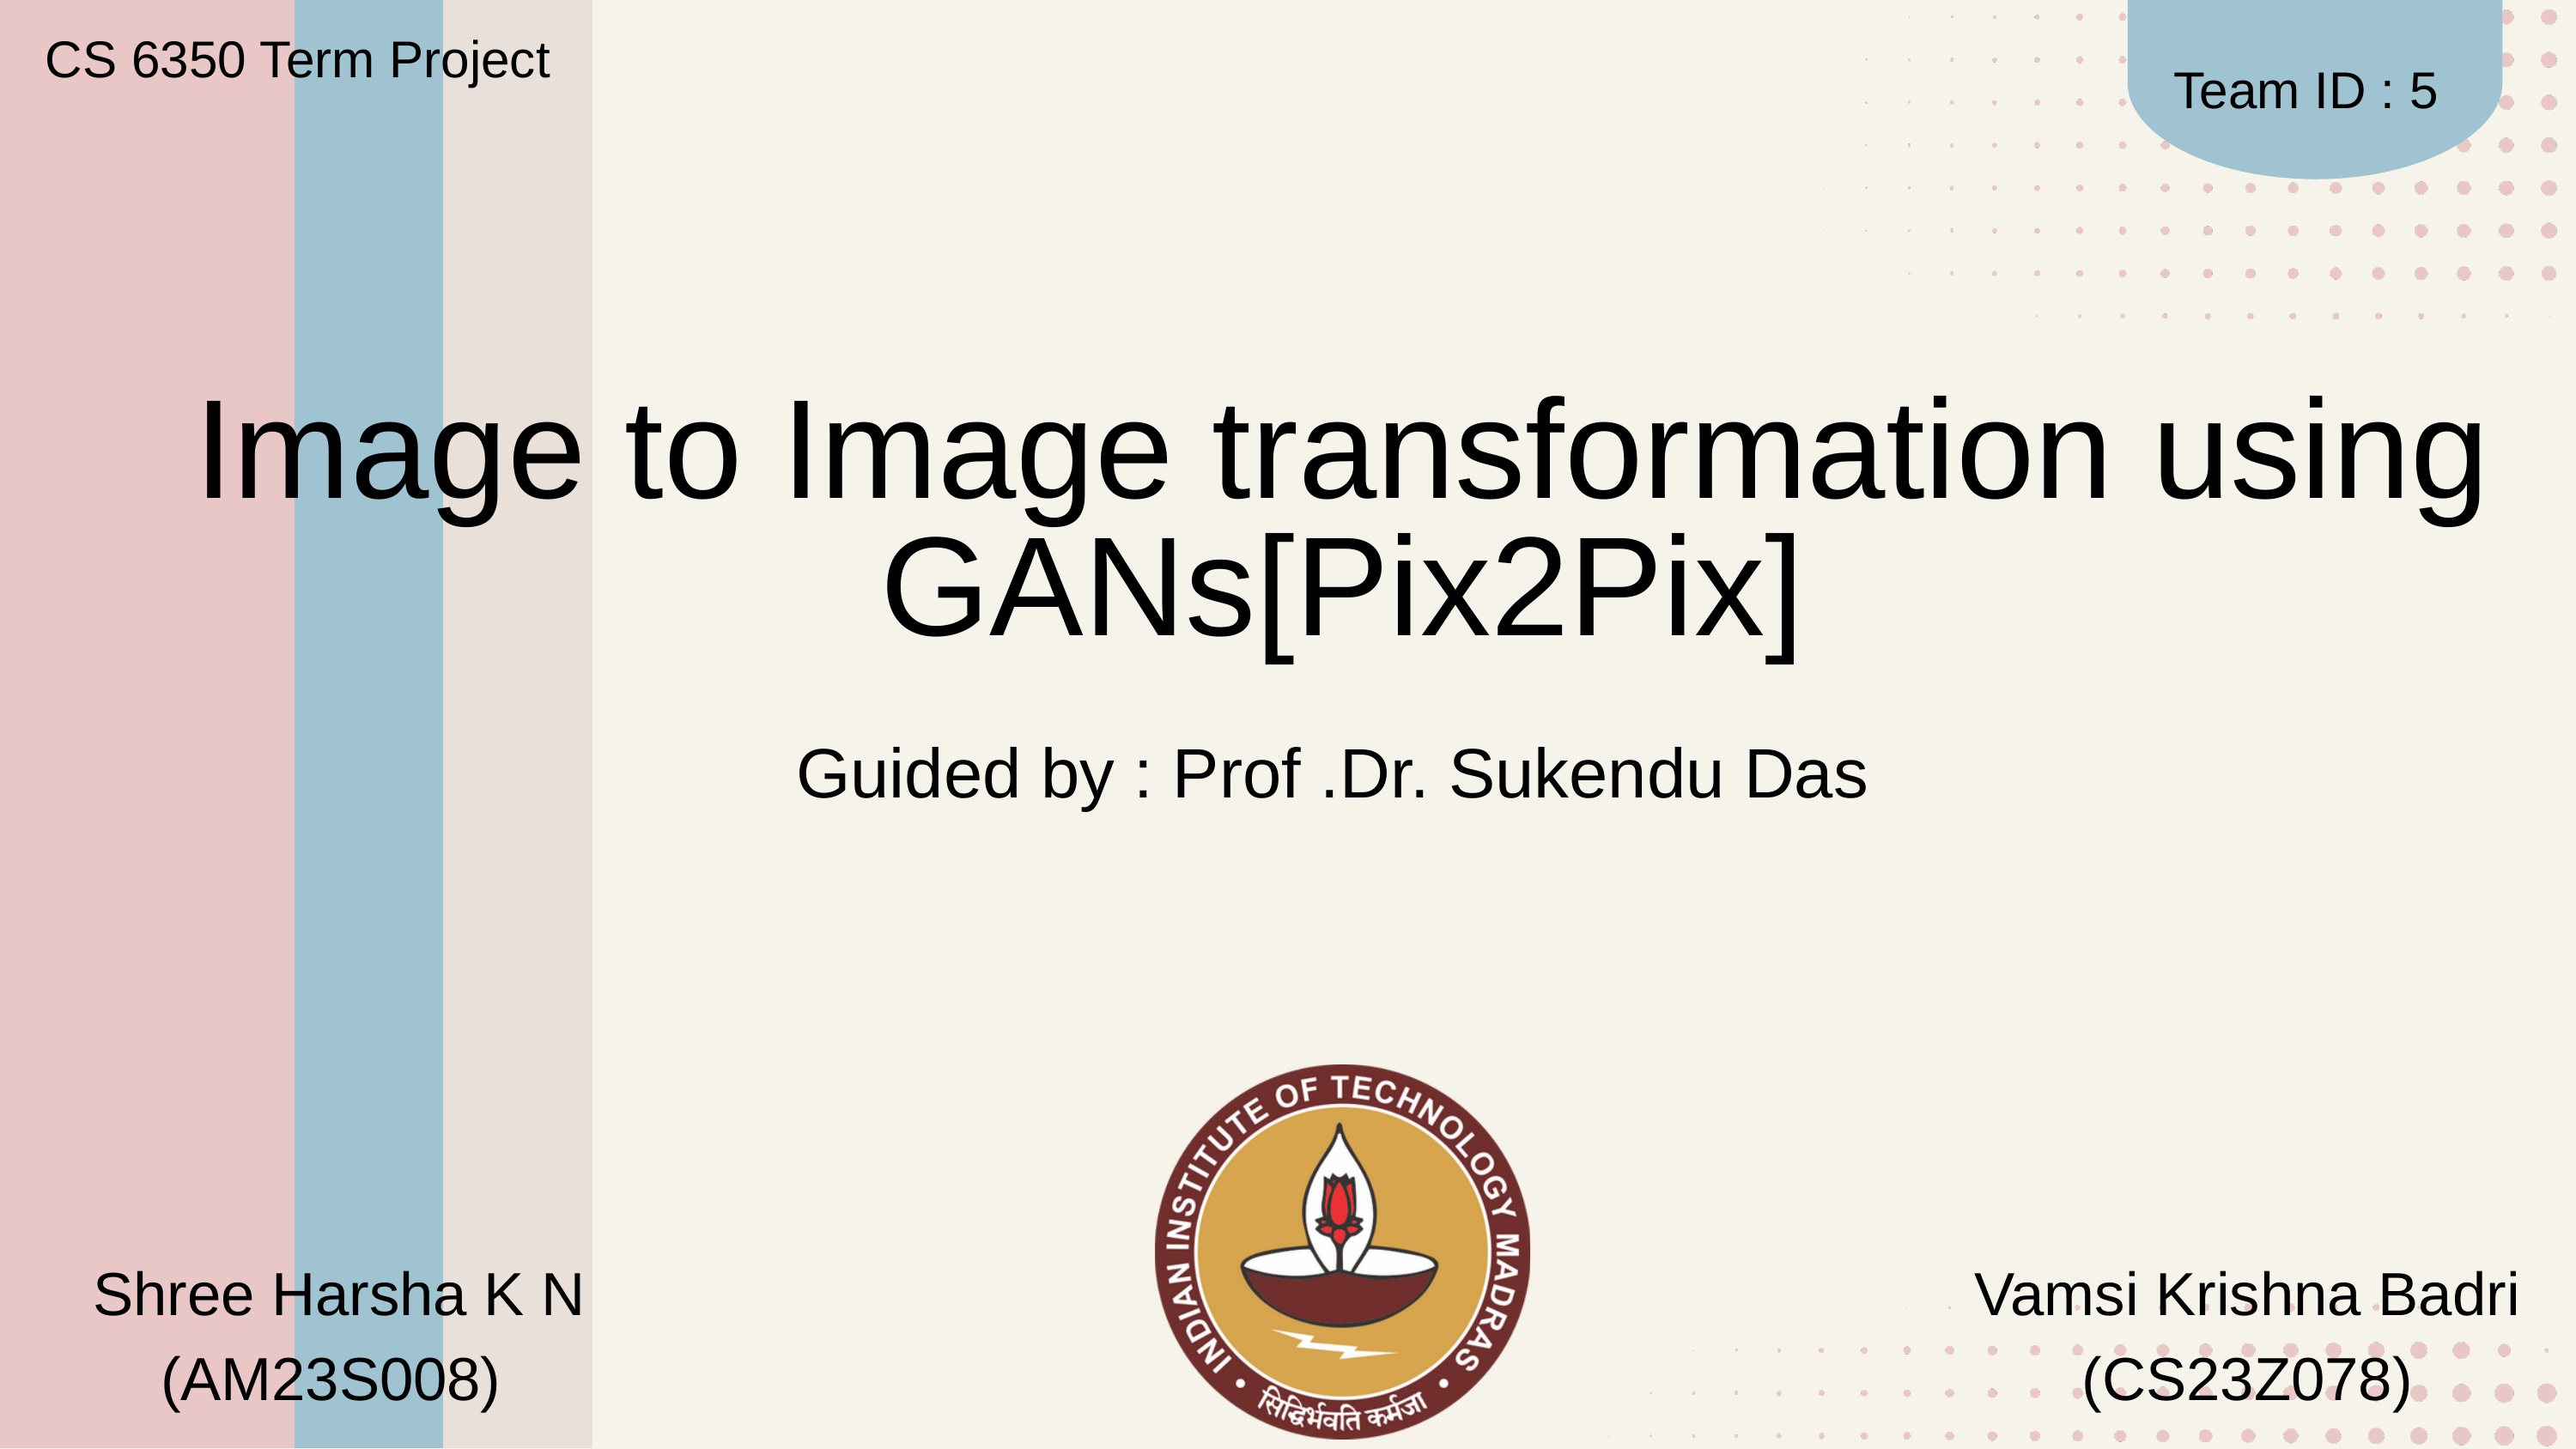

CS 6350 Term Project
Team ID : 5
Image to Image transformation using GANs[Pix2Pix]
Guided by : Prof .Dr. Sukendu Das

Shree Harsha K N
(AM23S008)
Vamsi Krishna Badri
(CS23Z078)